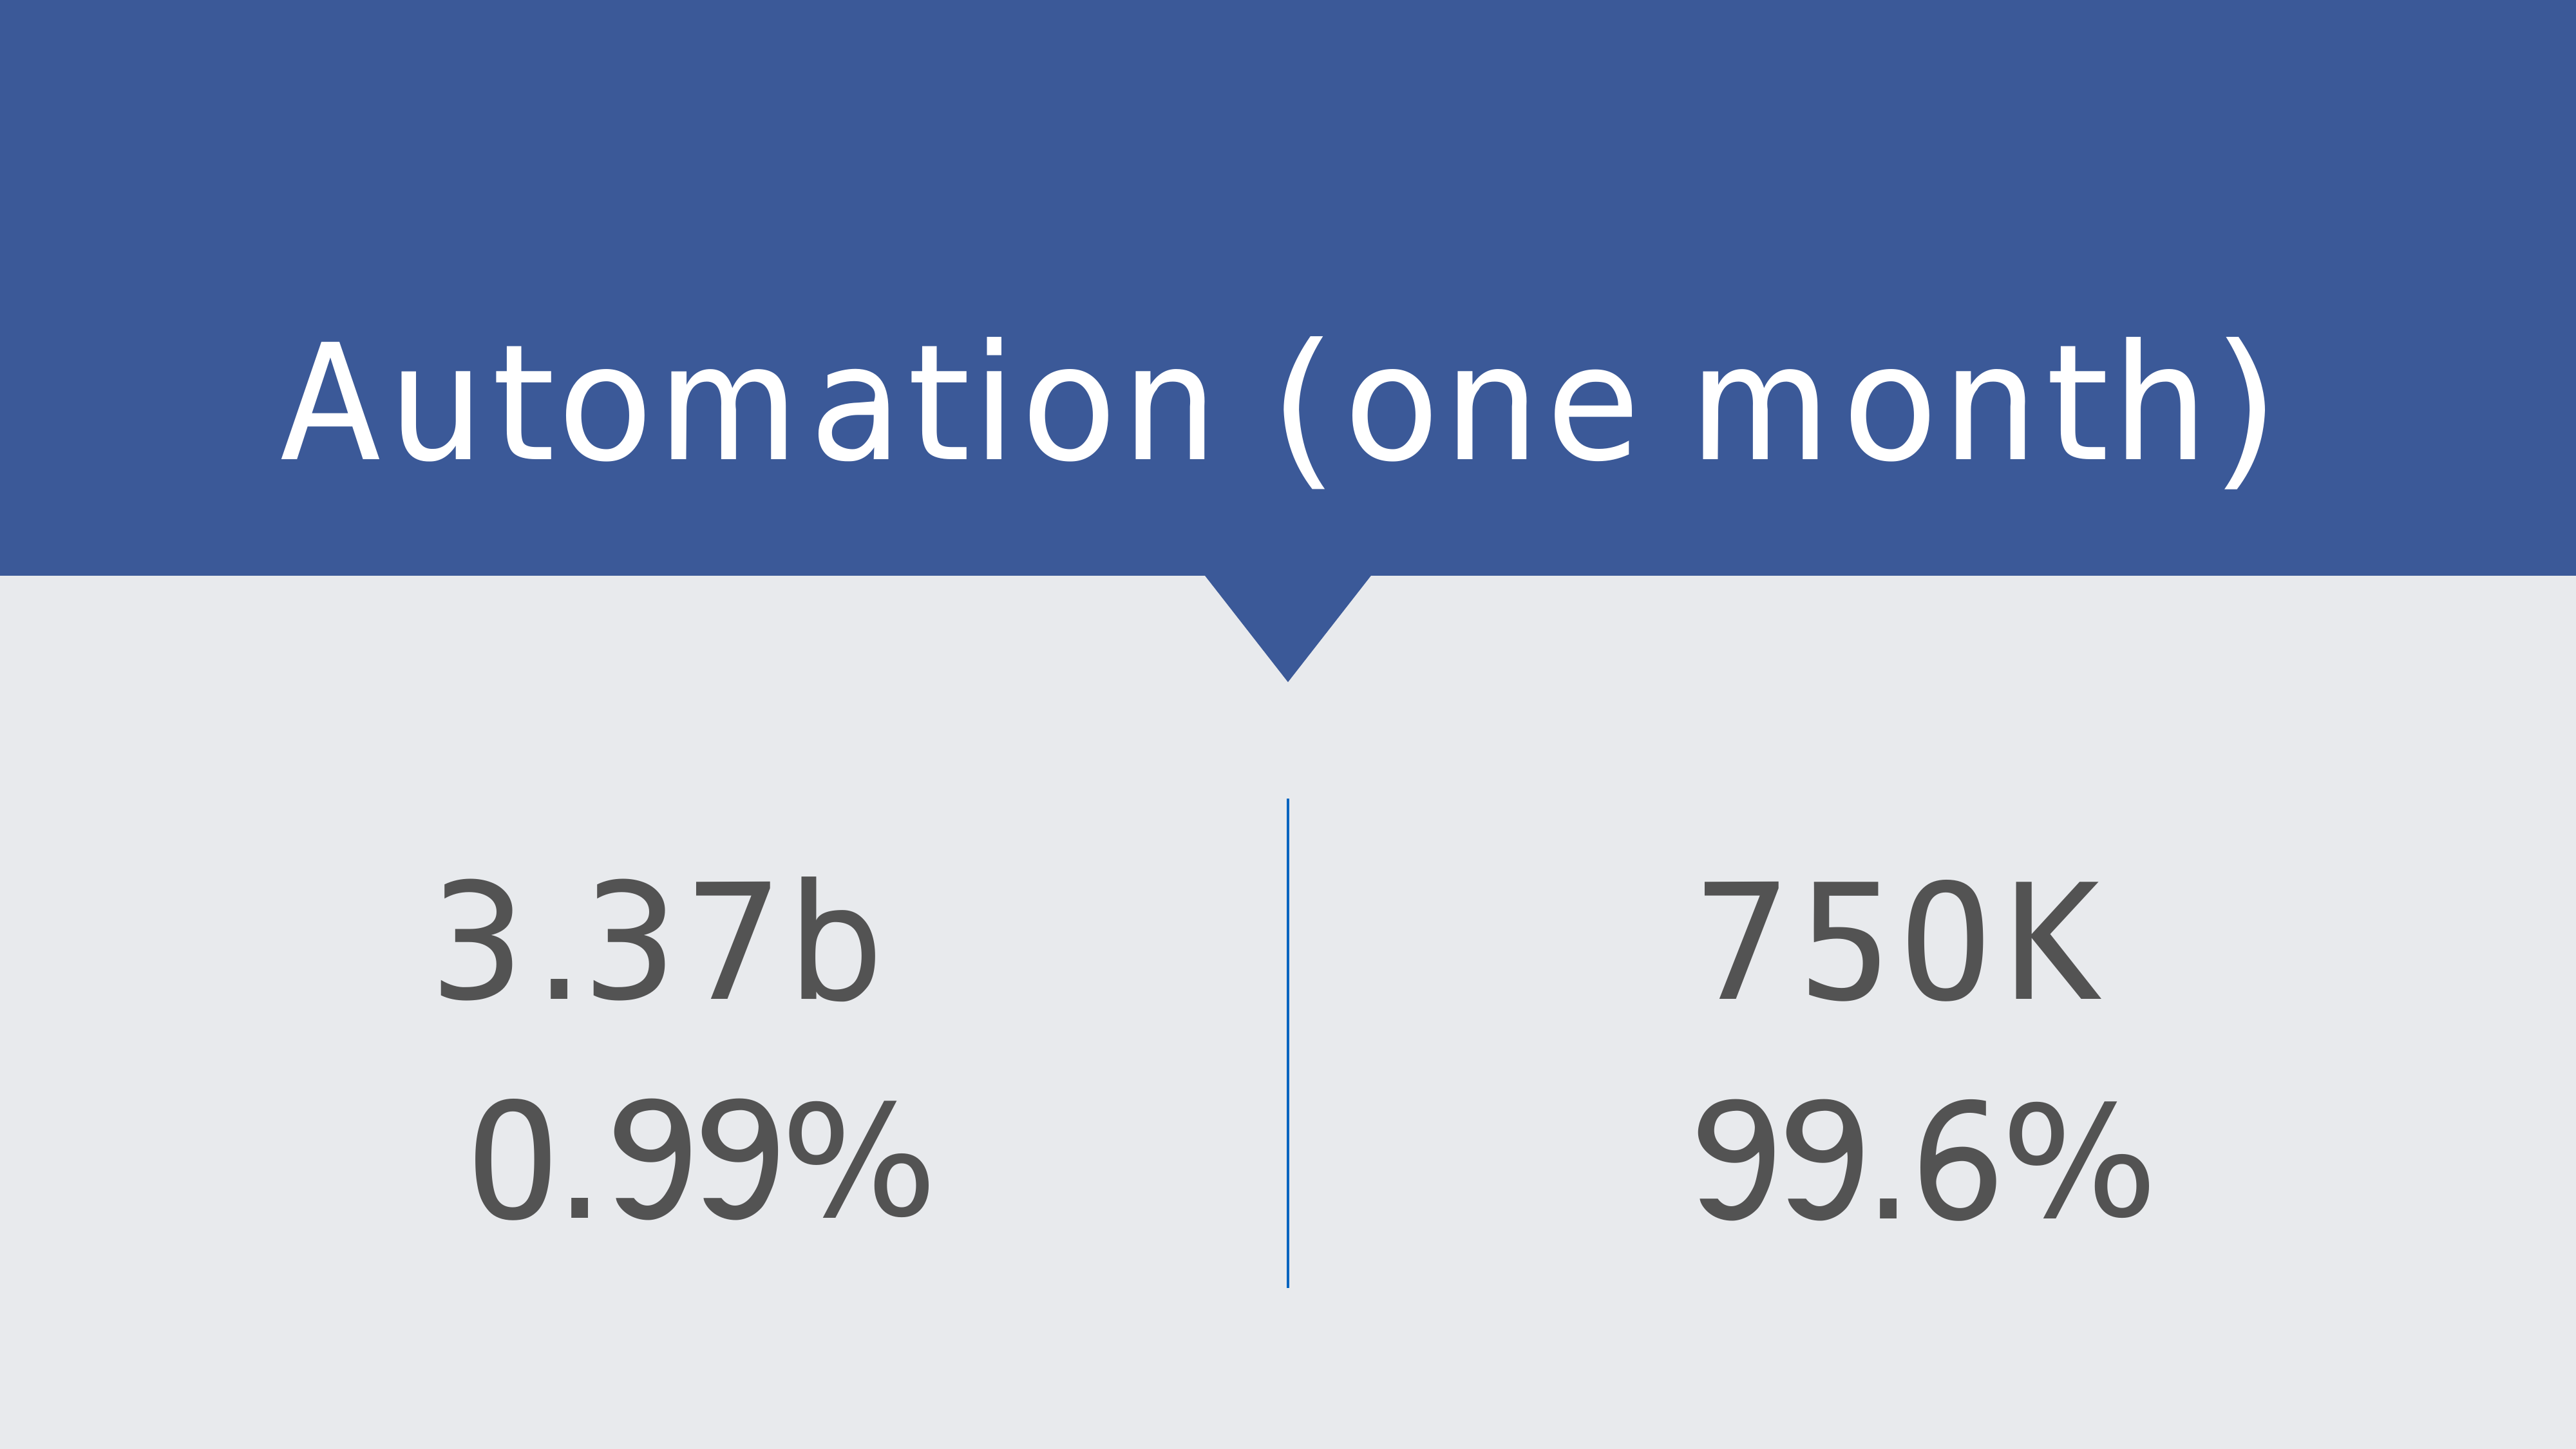

Automation (one month)

3.37b
750K
0.99%
99.6%